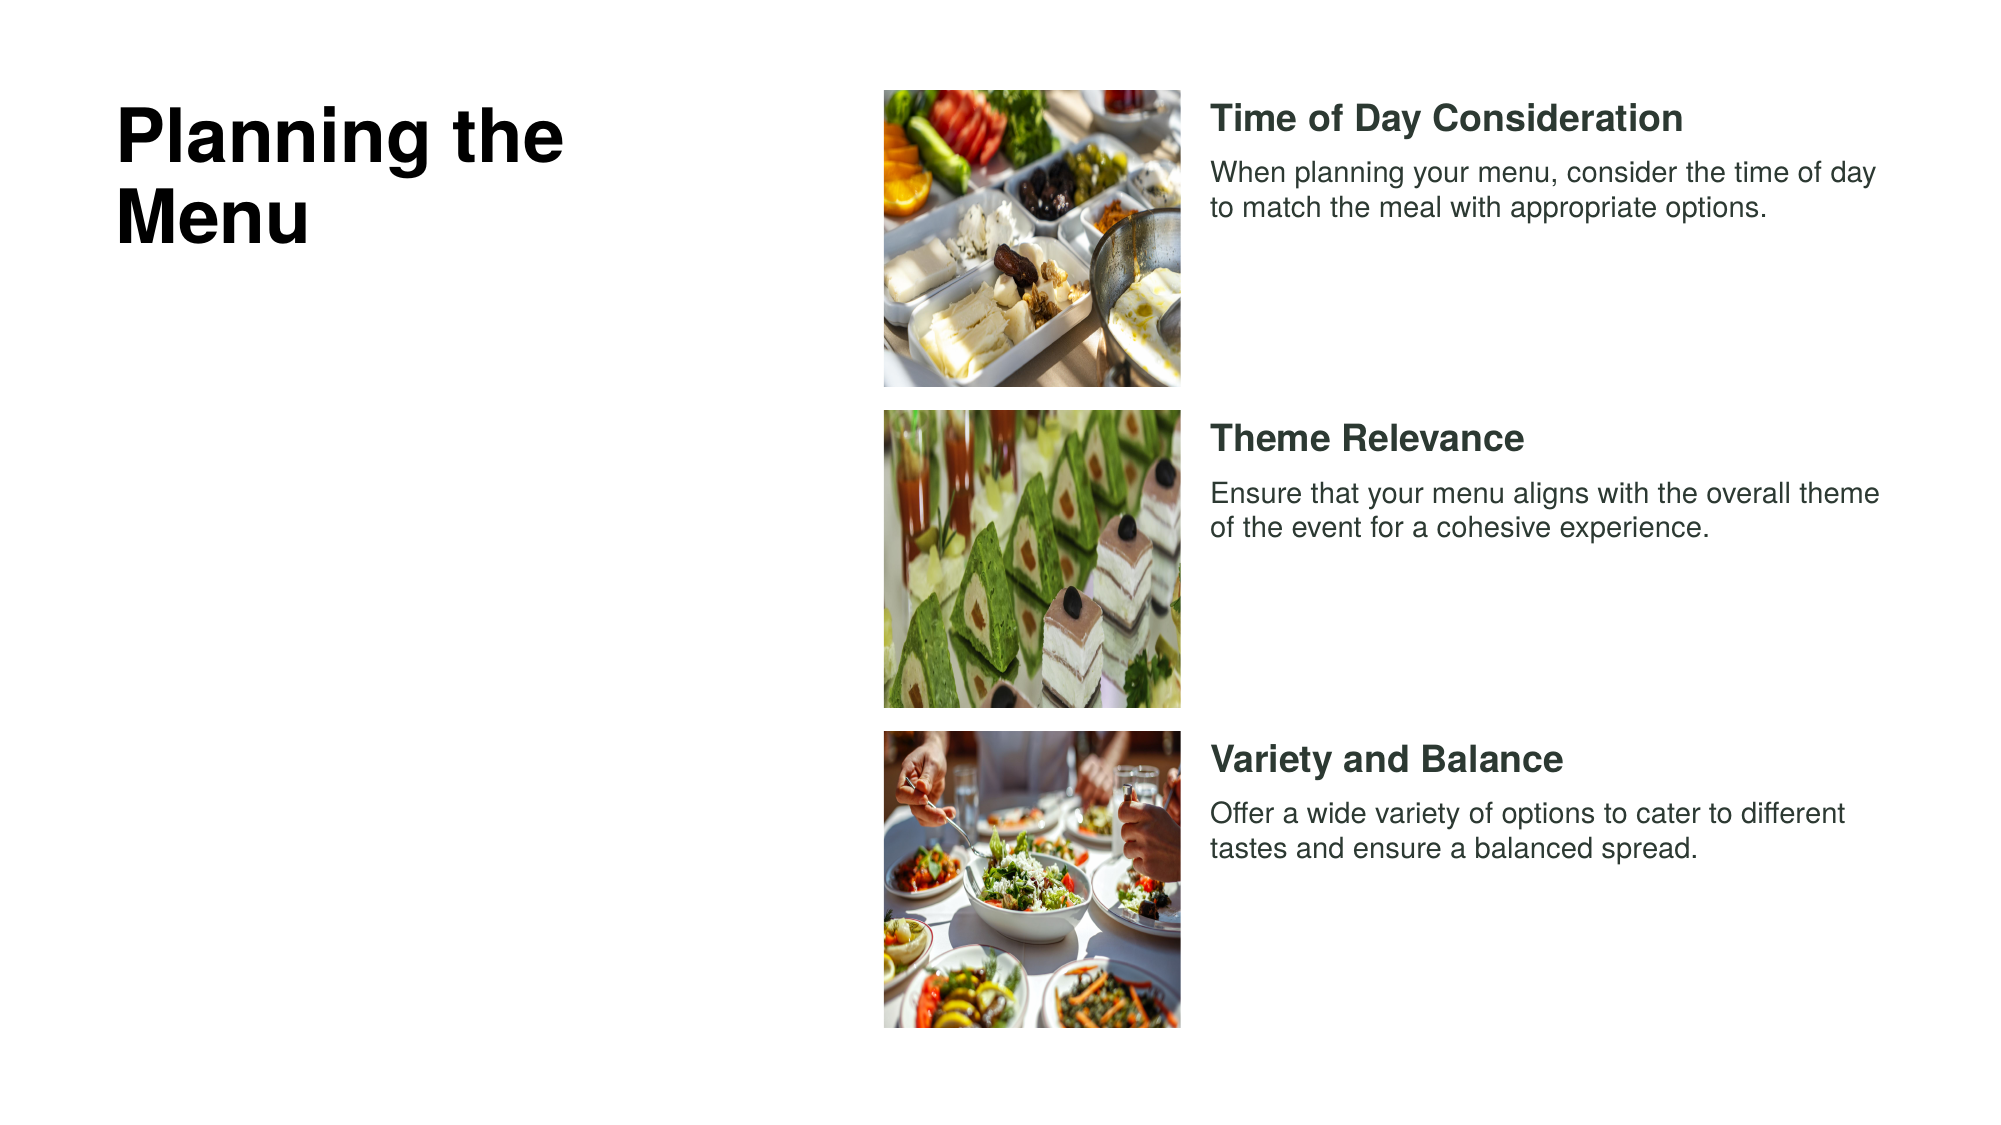

# Planning the Menu
Time of Day Consideration
When planning your menu, consider the time of day to match the meal with appropriate options.
Theme Relevance
Ensure that your menu aligns with the overall theme of the event for a cohesive experience.
Variety and Balance
Offer a wide variety of options to cater to different tastes and ensure a balanced spread.